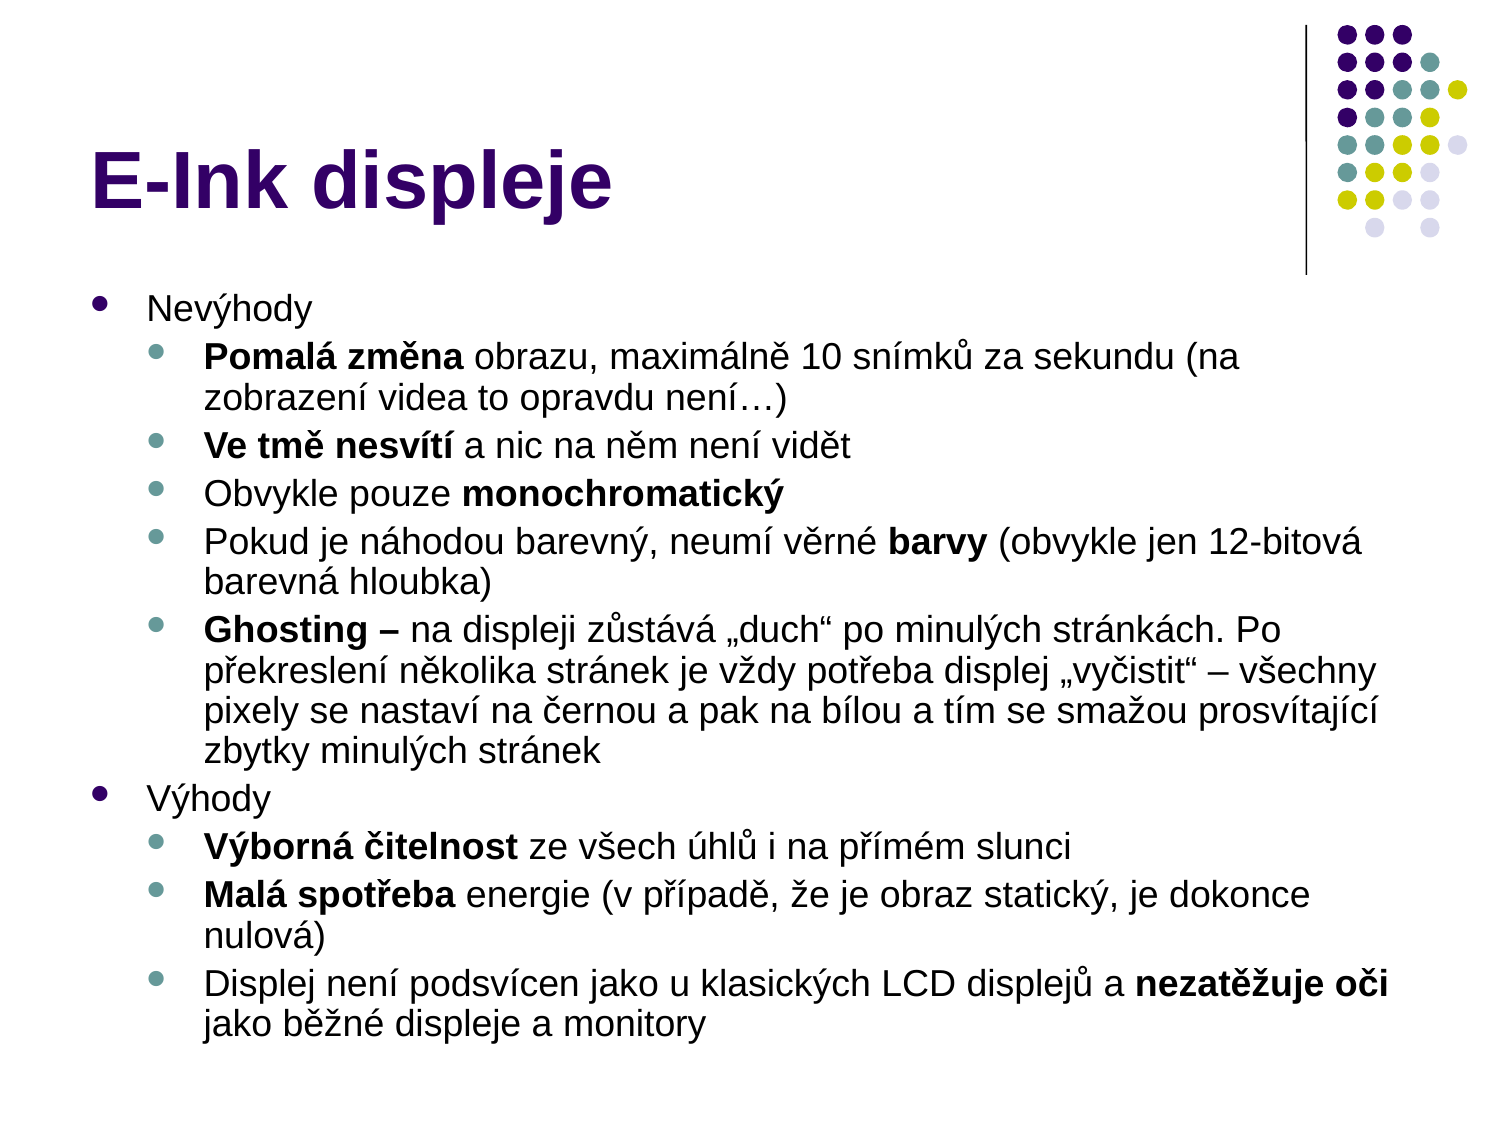

# E-Ink displeje
Nevýhody
Pomalá změna obrazu, maximálně 10 snímků za sekundu (na zobrazení videa to opravdu není…)
Ve tmě nesvítí a nic na něm není vidět
Obvykle pouze monochromatický
Pokud je náhodou barevný, neumí věrné barvy (obvykle jen 12-bitová barevná hloubka)
Ghosting – na displeji zůstává „duch“ po minulých stránkách. Po překreslení několika stránek je vždy potřeba displej „vyčistit“ – všechny pixely se nastaví na černou a pak na bílou a tím se smažou prosvítající zbytky minulých stránek
Výhody
Výborná čitelnost ze všech úhlů i na přímém slunci
Malá spotřeba energie (v případě, že je obraz statický, je dokonce nulová)
Displej není podsvícen jako u klasických LCD displejů a nezatěžuje oči jako běžné displeje a monitory